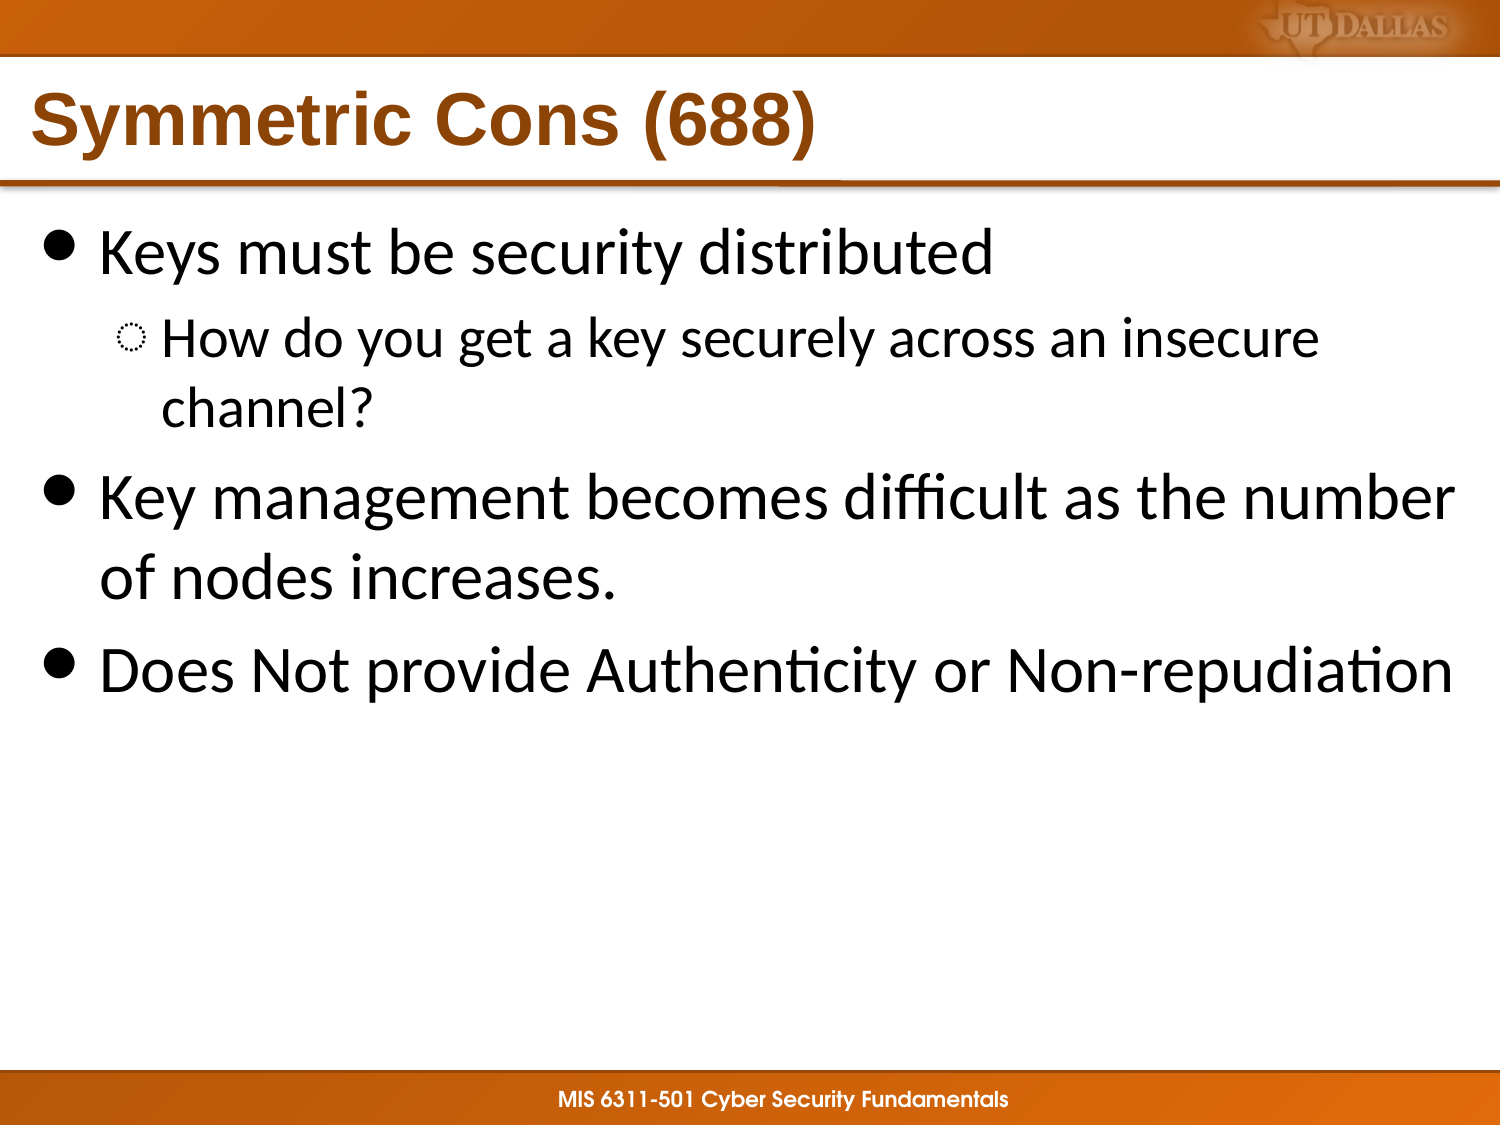

# Symmetric Cons (688)
Keys must be security distributed
How do you get a key securely across an insecure channel?
Key management becomes difficult as the number of nodes increases.
Does Not provide Authenticity or Non-repudiation